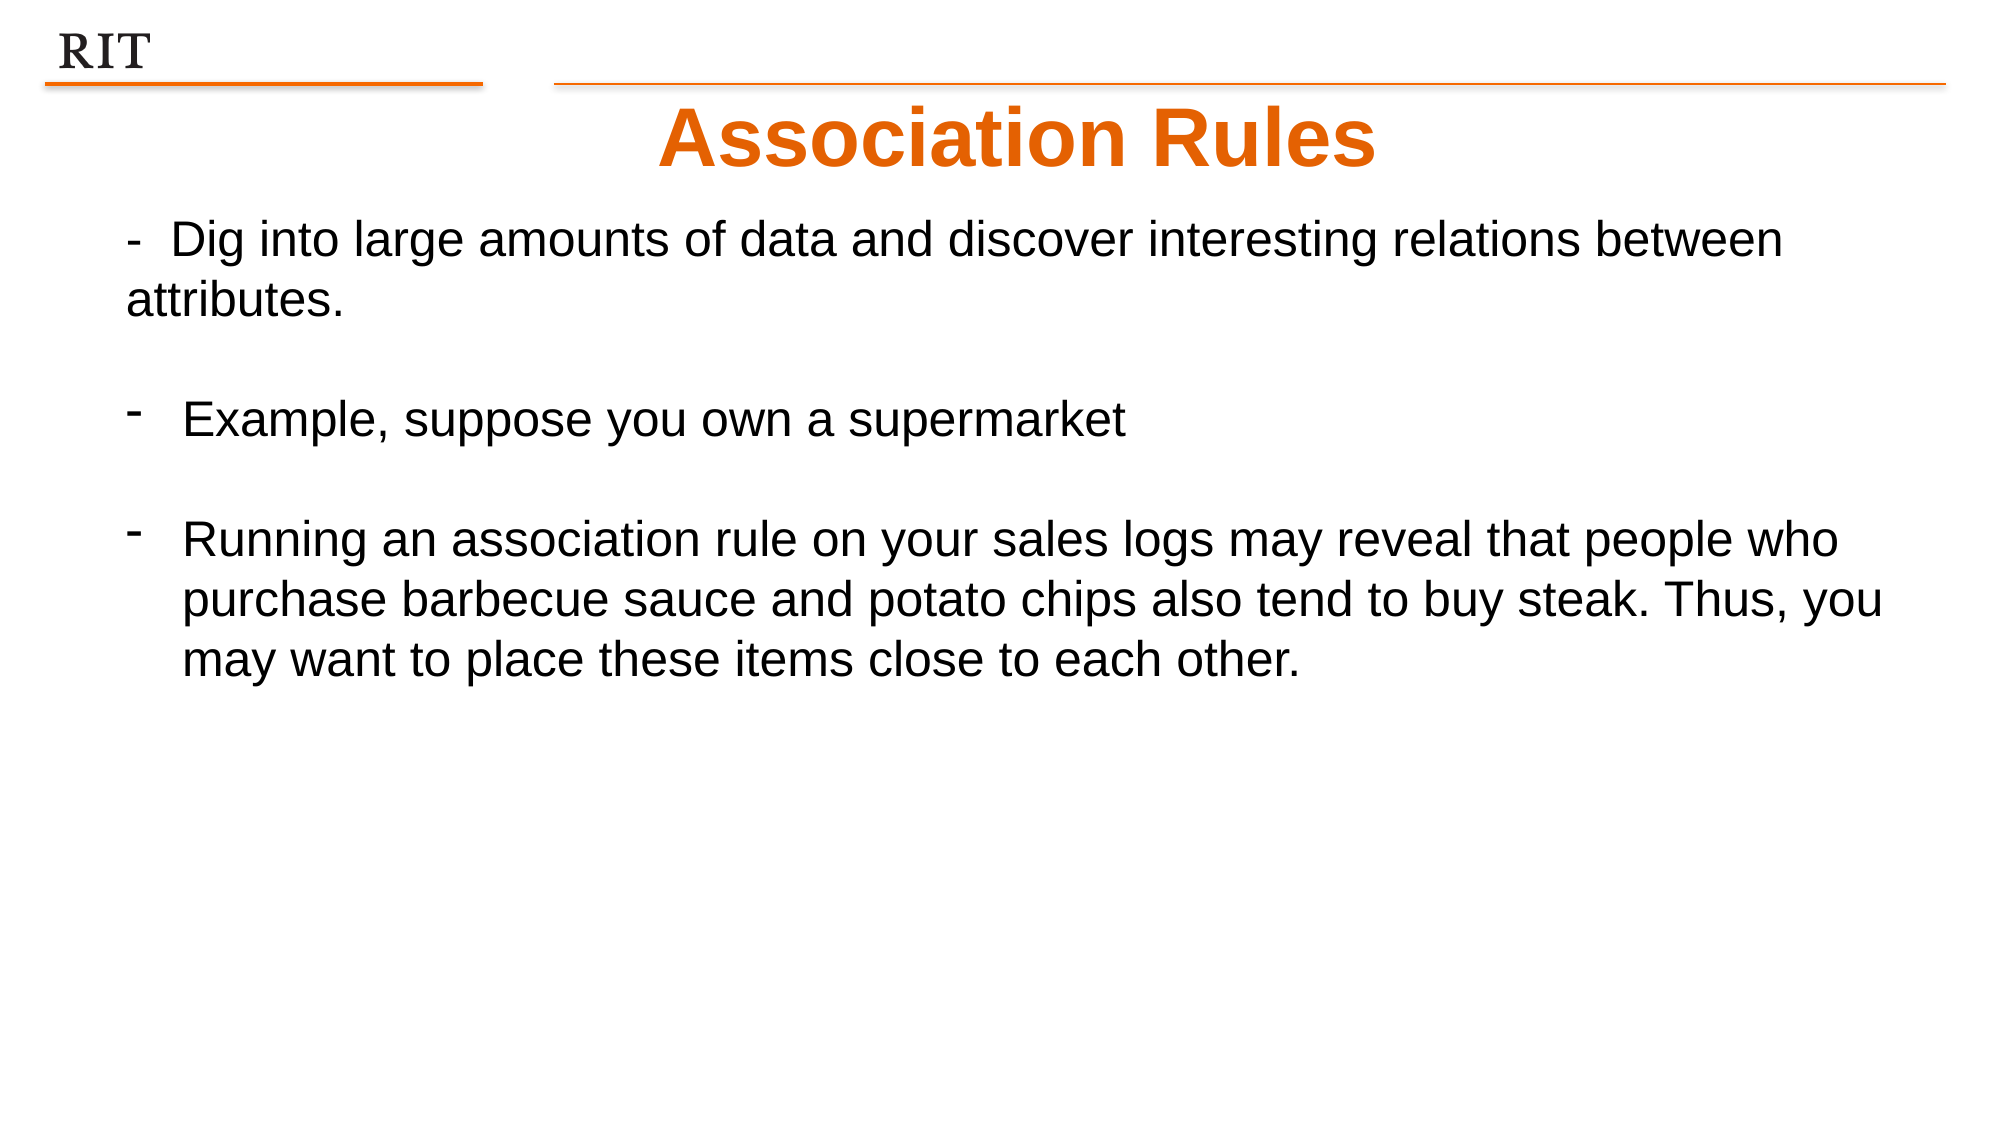

Association Rules
-  Dig into large amounts of data and discover interesting relations between
attributes.

Example, suppose you own a supermarket

Running an association rule on your sales logs may reveal that people who purchase barbecue sauce and potato chips also tend to buy steak. Thus, you may want to place these items close to each other.